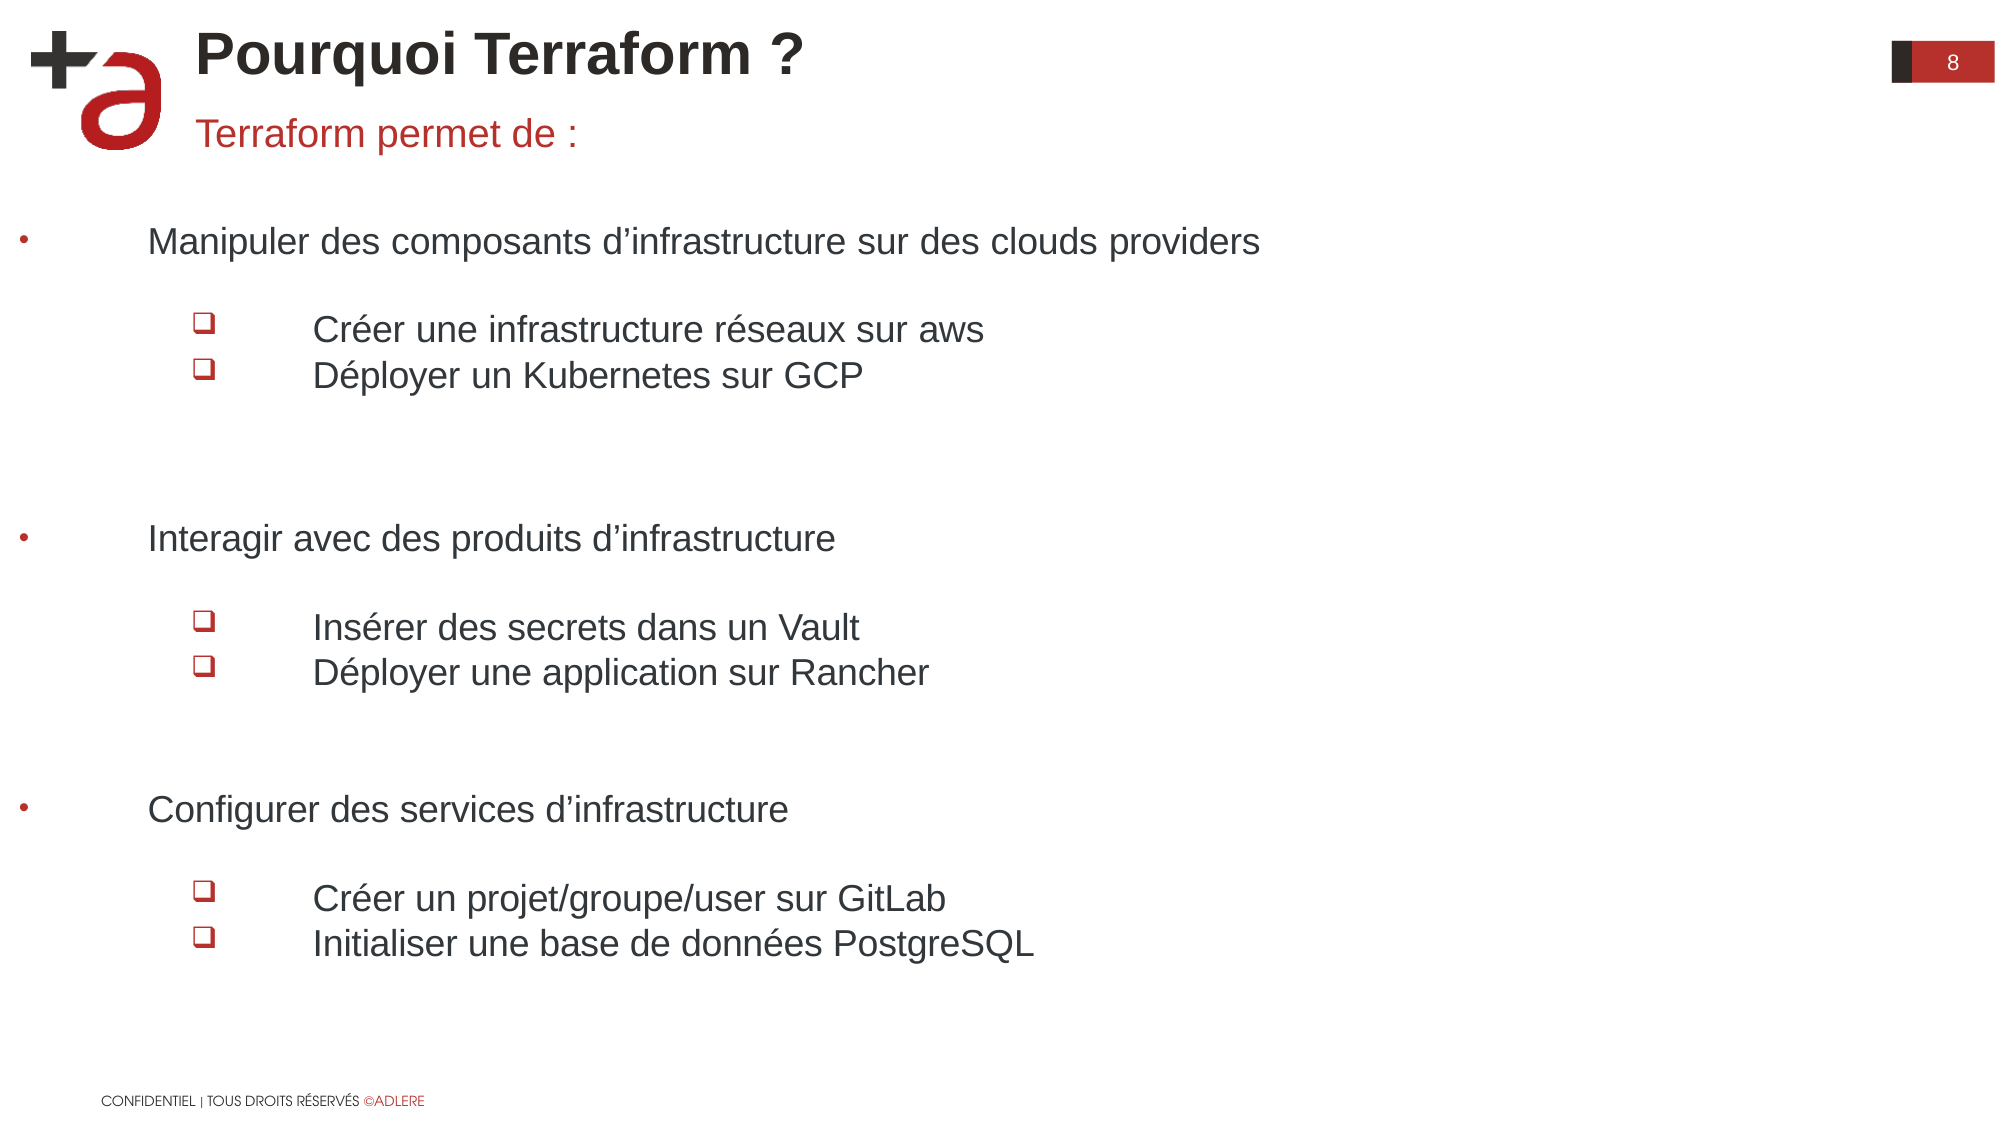

# Pourquoi Terraform ?
8
Terraform permet de :
Manipuler des composants d’infrastructure sur des clouds providers
Créer une infrastructure réseaux sur aws
Déployer un Kubernetes sur GCP
Interagir avec des produits d’infrastructure
Insérer des secrets dans un Vault
Déployer une application sur Rancher
Configurer des services d’infrastructure
Créer un projet/groupe/user sur GitLab
Initialiser une base de données PostgreSQL